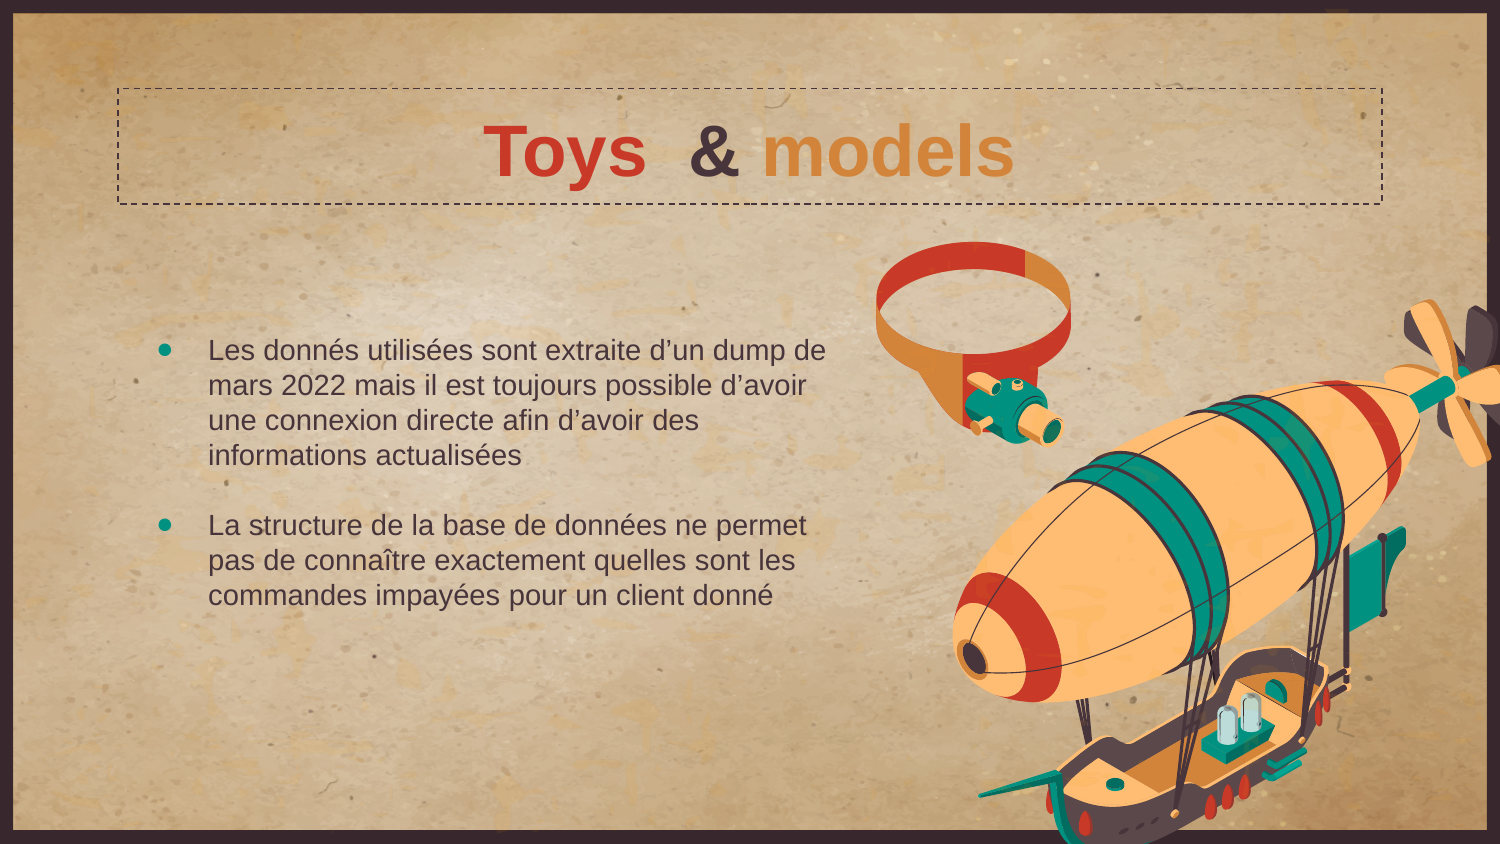

# Toys  & models
Les donnés utilisées sont extraite d’un dump de mars 2022 mais il est toujours possible d’avoir une connexion directe afin d’avoir des informations actualisées

La structure de la base de données ne permet pas de connaître exactement quelles sont les commandes impayées pour un client donné